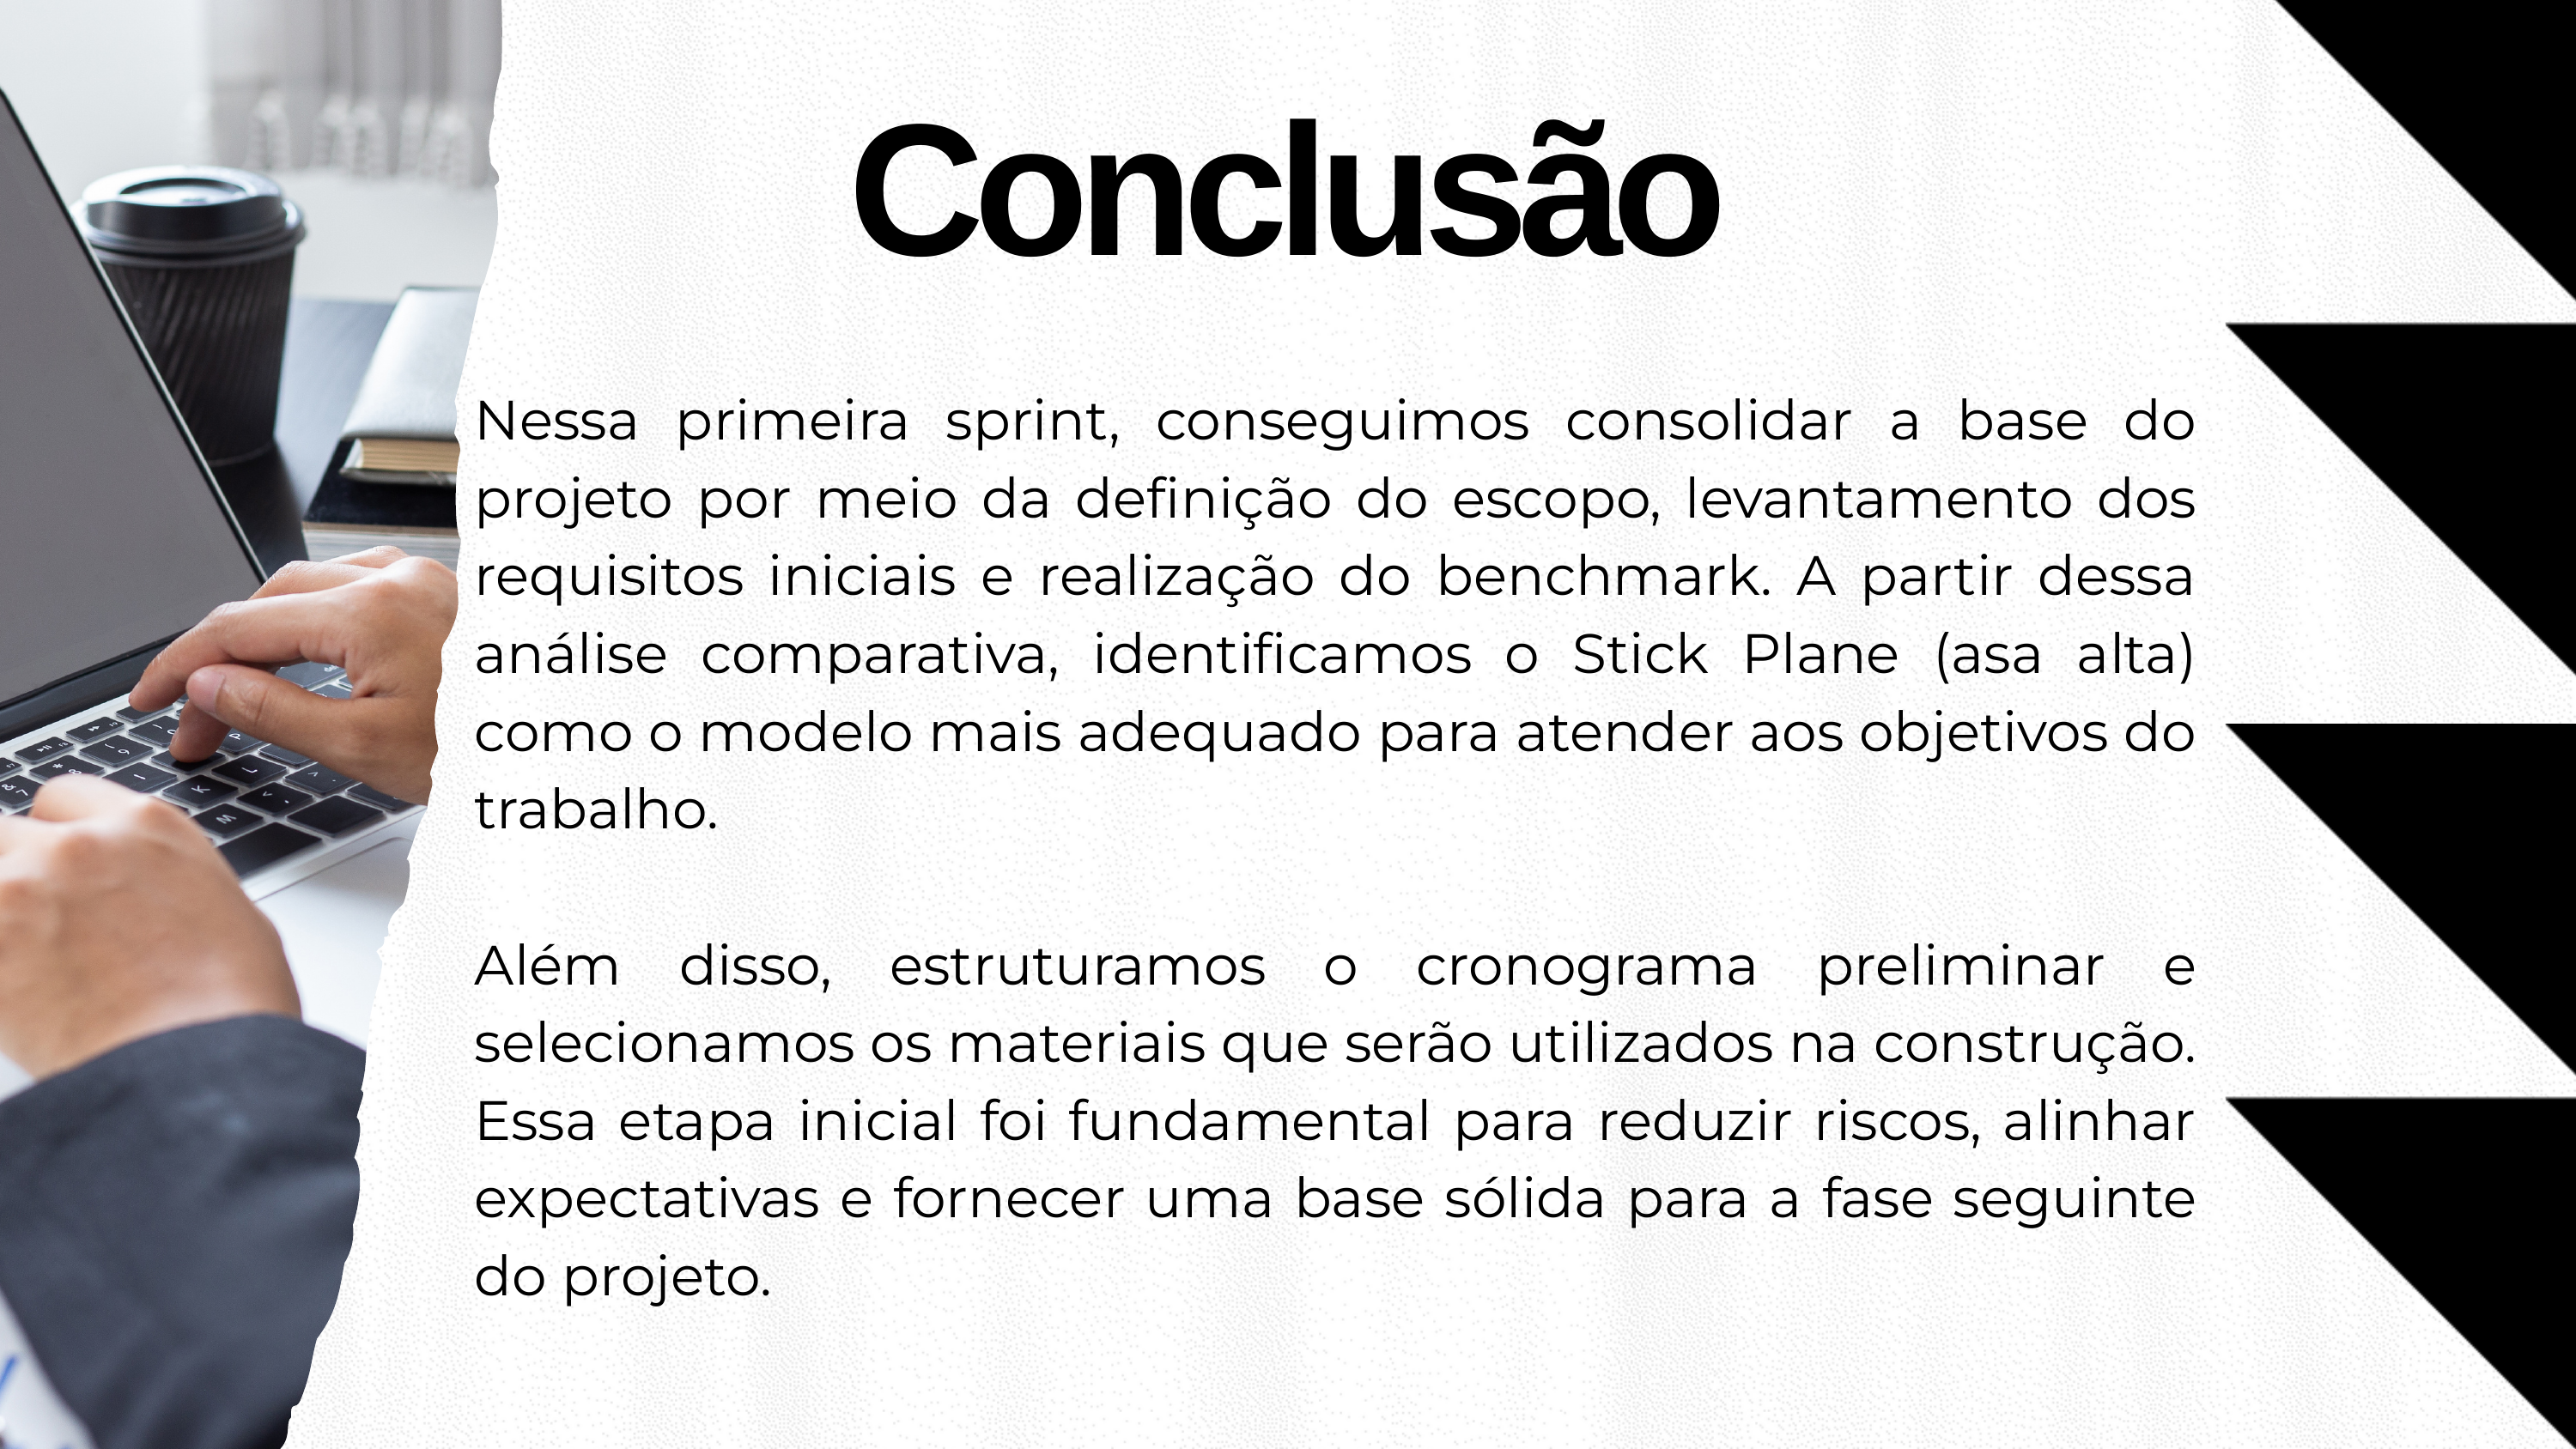

Conclusão
Nessa primeira sprint, conseguimos consolidar a base do projeto por meio da definição do escopo, levantamento dos requisitos iniciais e realização do benchmark. A partir dessa análise comparativa, identificamos o Stick Plane (asa alta) como o modelo mais adequado para atender aos objetivos do trabalho.

Além disso, estruturamos o cronograma preliminar e selecionamos os materiais que serão utilizados na construção. Essa etapa inicial foi fundamental para reduzir riscos, alinhar expectativas e fornecer uma base sólida para a fase seguinte do projeto.